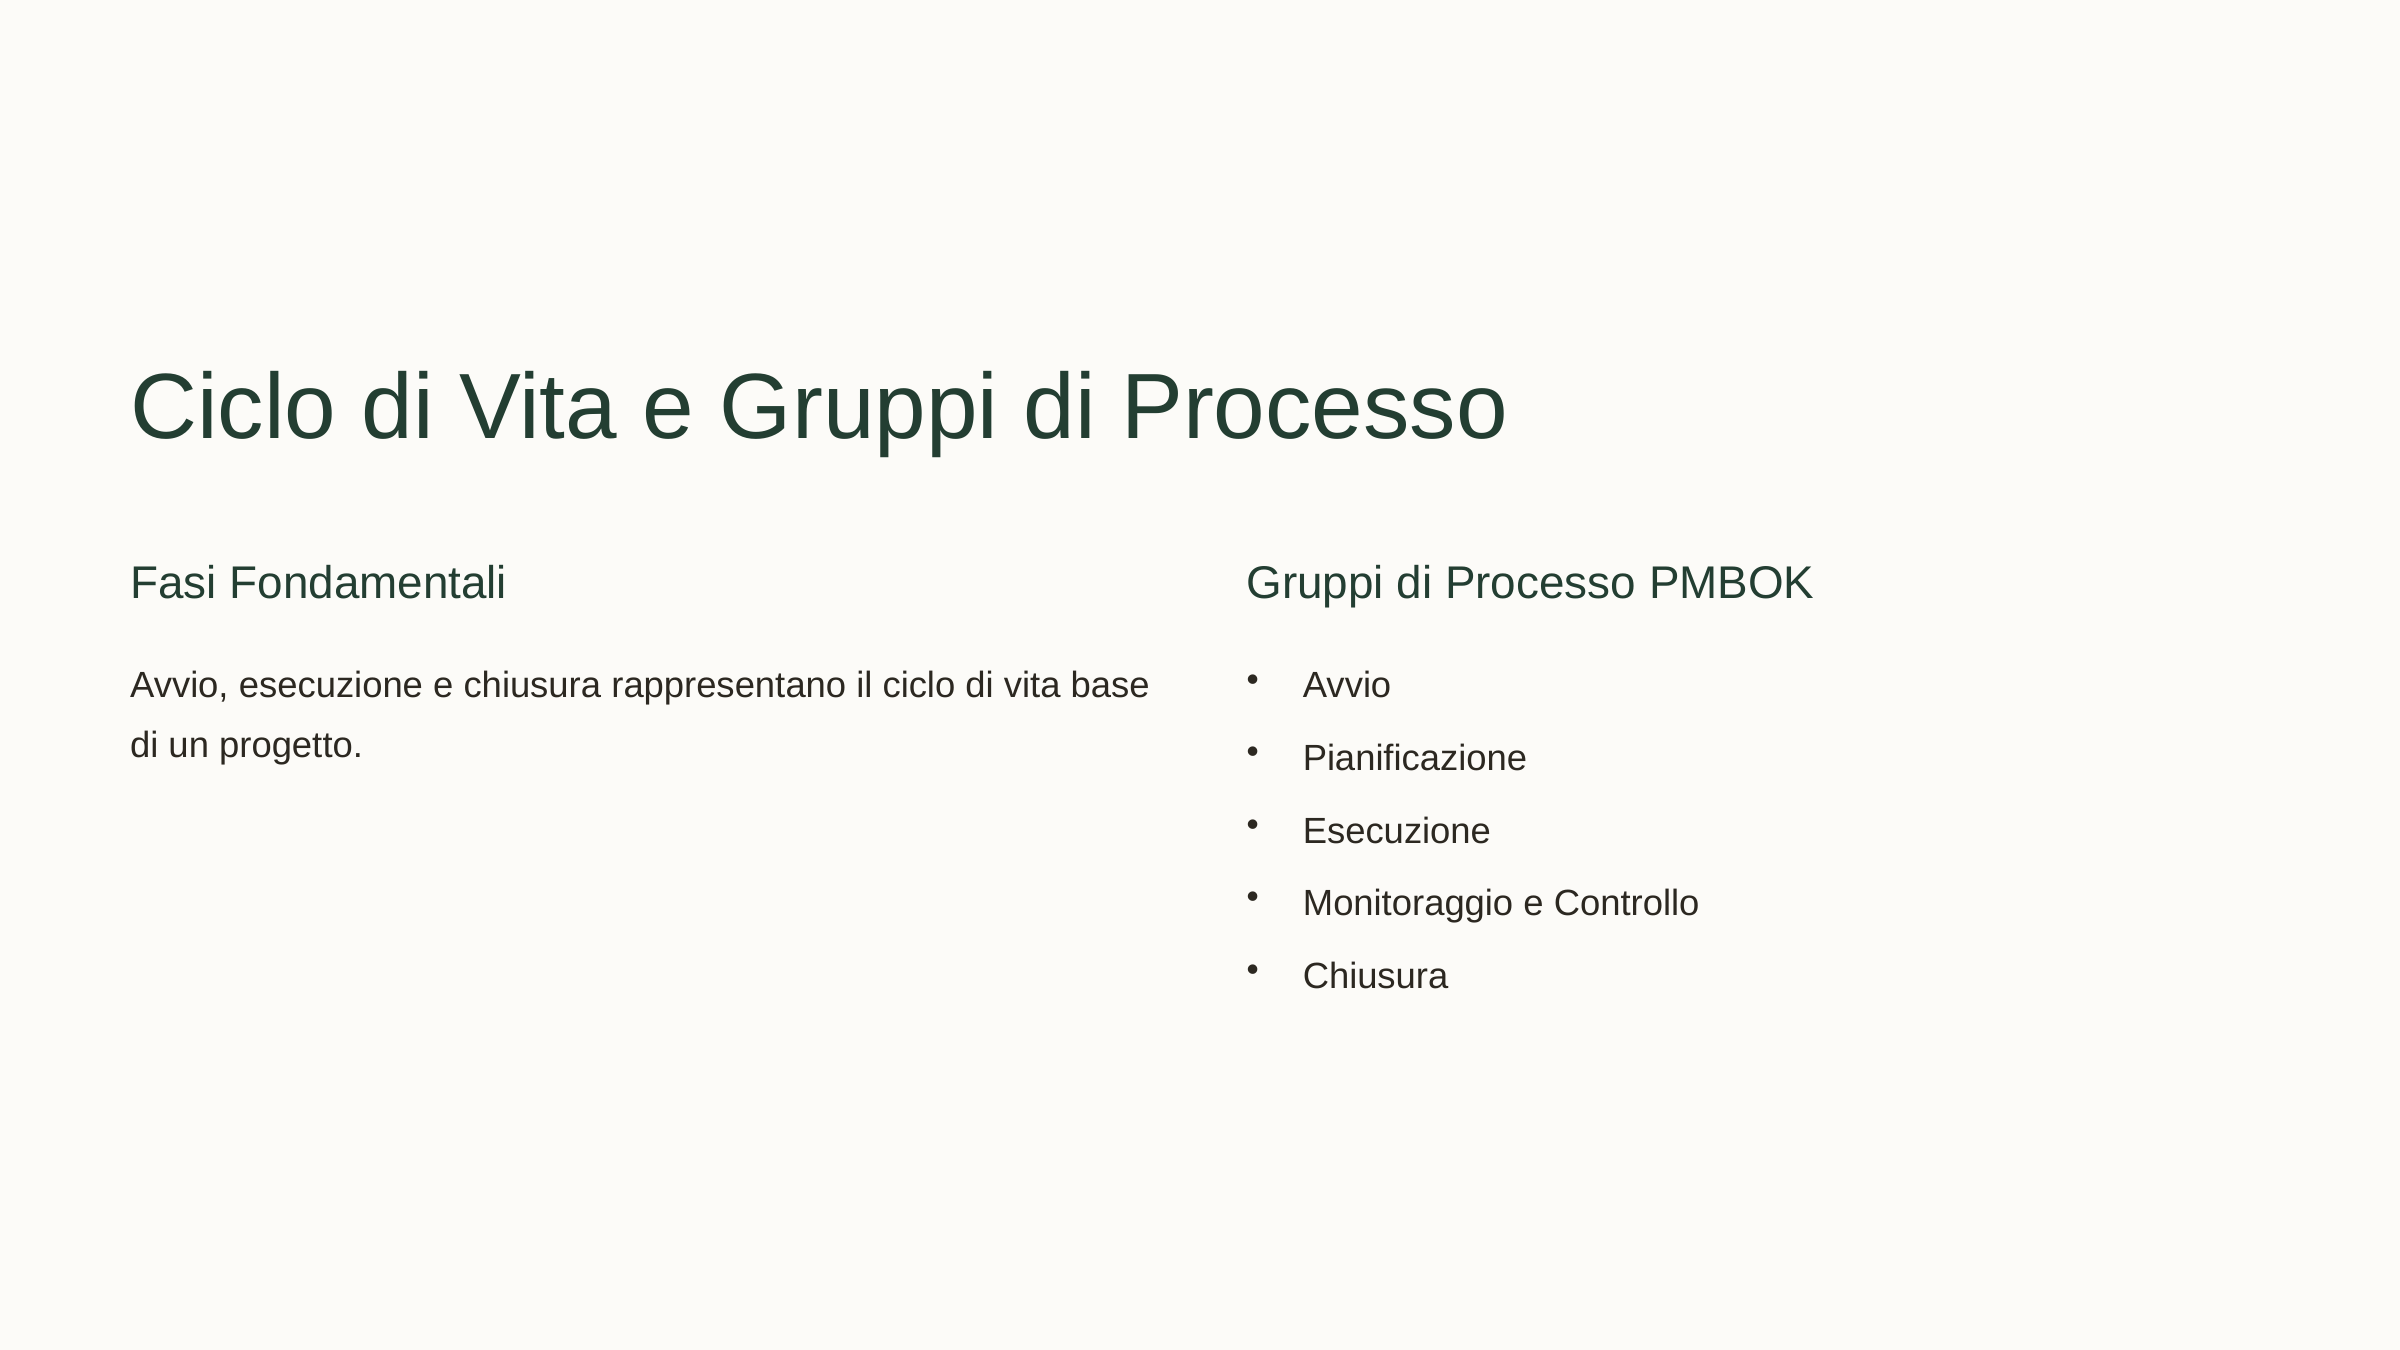

Ciclo di Vita e Gruppi di Processo
Fasi Fondamentali
Gruppi di Processo PMBOK
Avvio, esecuzione e chiusura rappresentano il ciclo di vita base di un progetto.
Avvio
Pianificazione
Esecuzione
Monitoraggio e Controllo
Chiusura